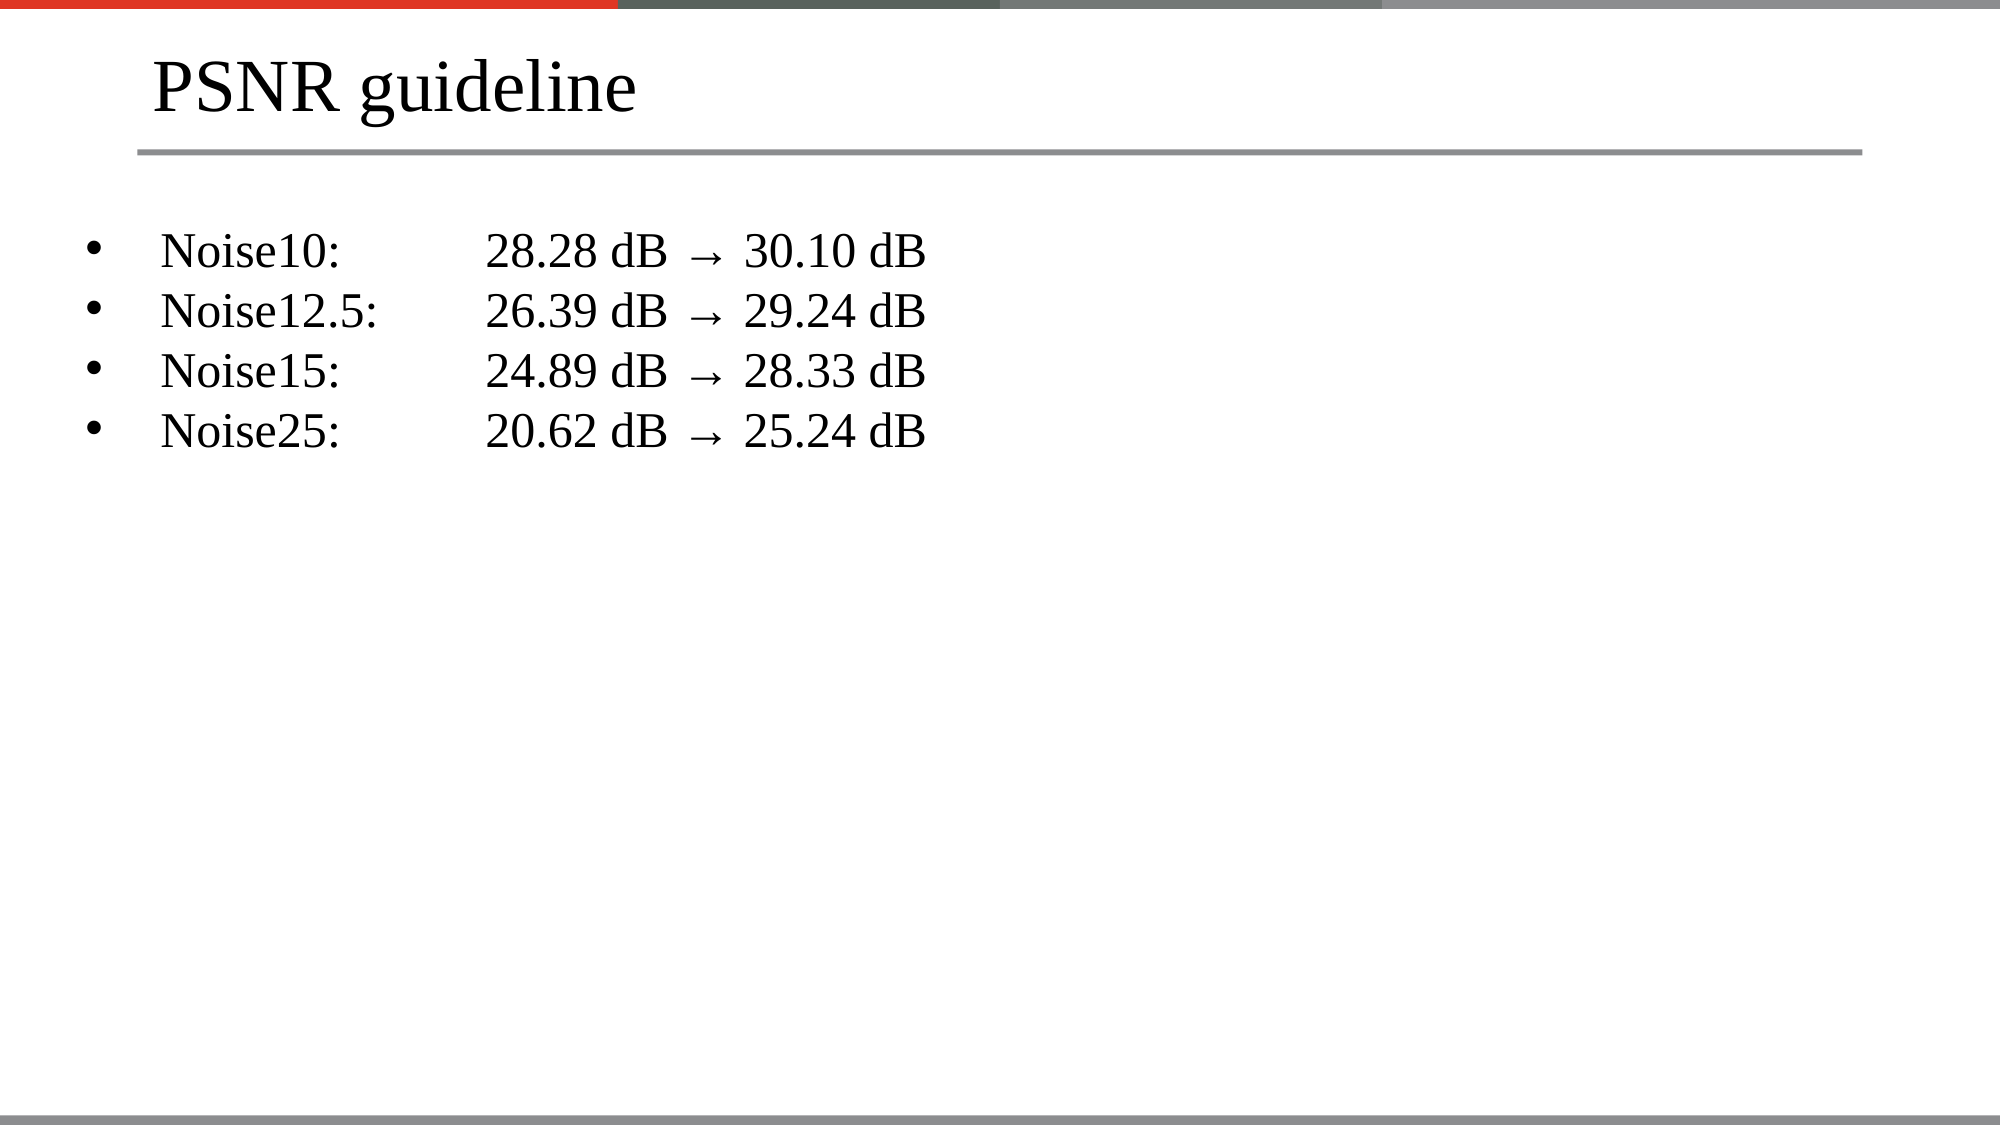

# PSNR guideline
Noise10:	  28.28 dB → 30.10 dB
Noise12.5:	  26.39 dB → 29.24 dB
Noise15:	  24.89 dB → 28.33 dB
Noise25:	  20.62 dB → 25.24 dB